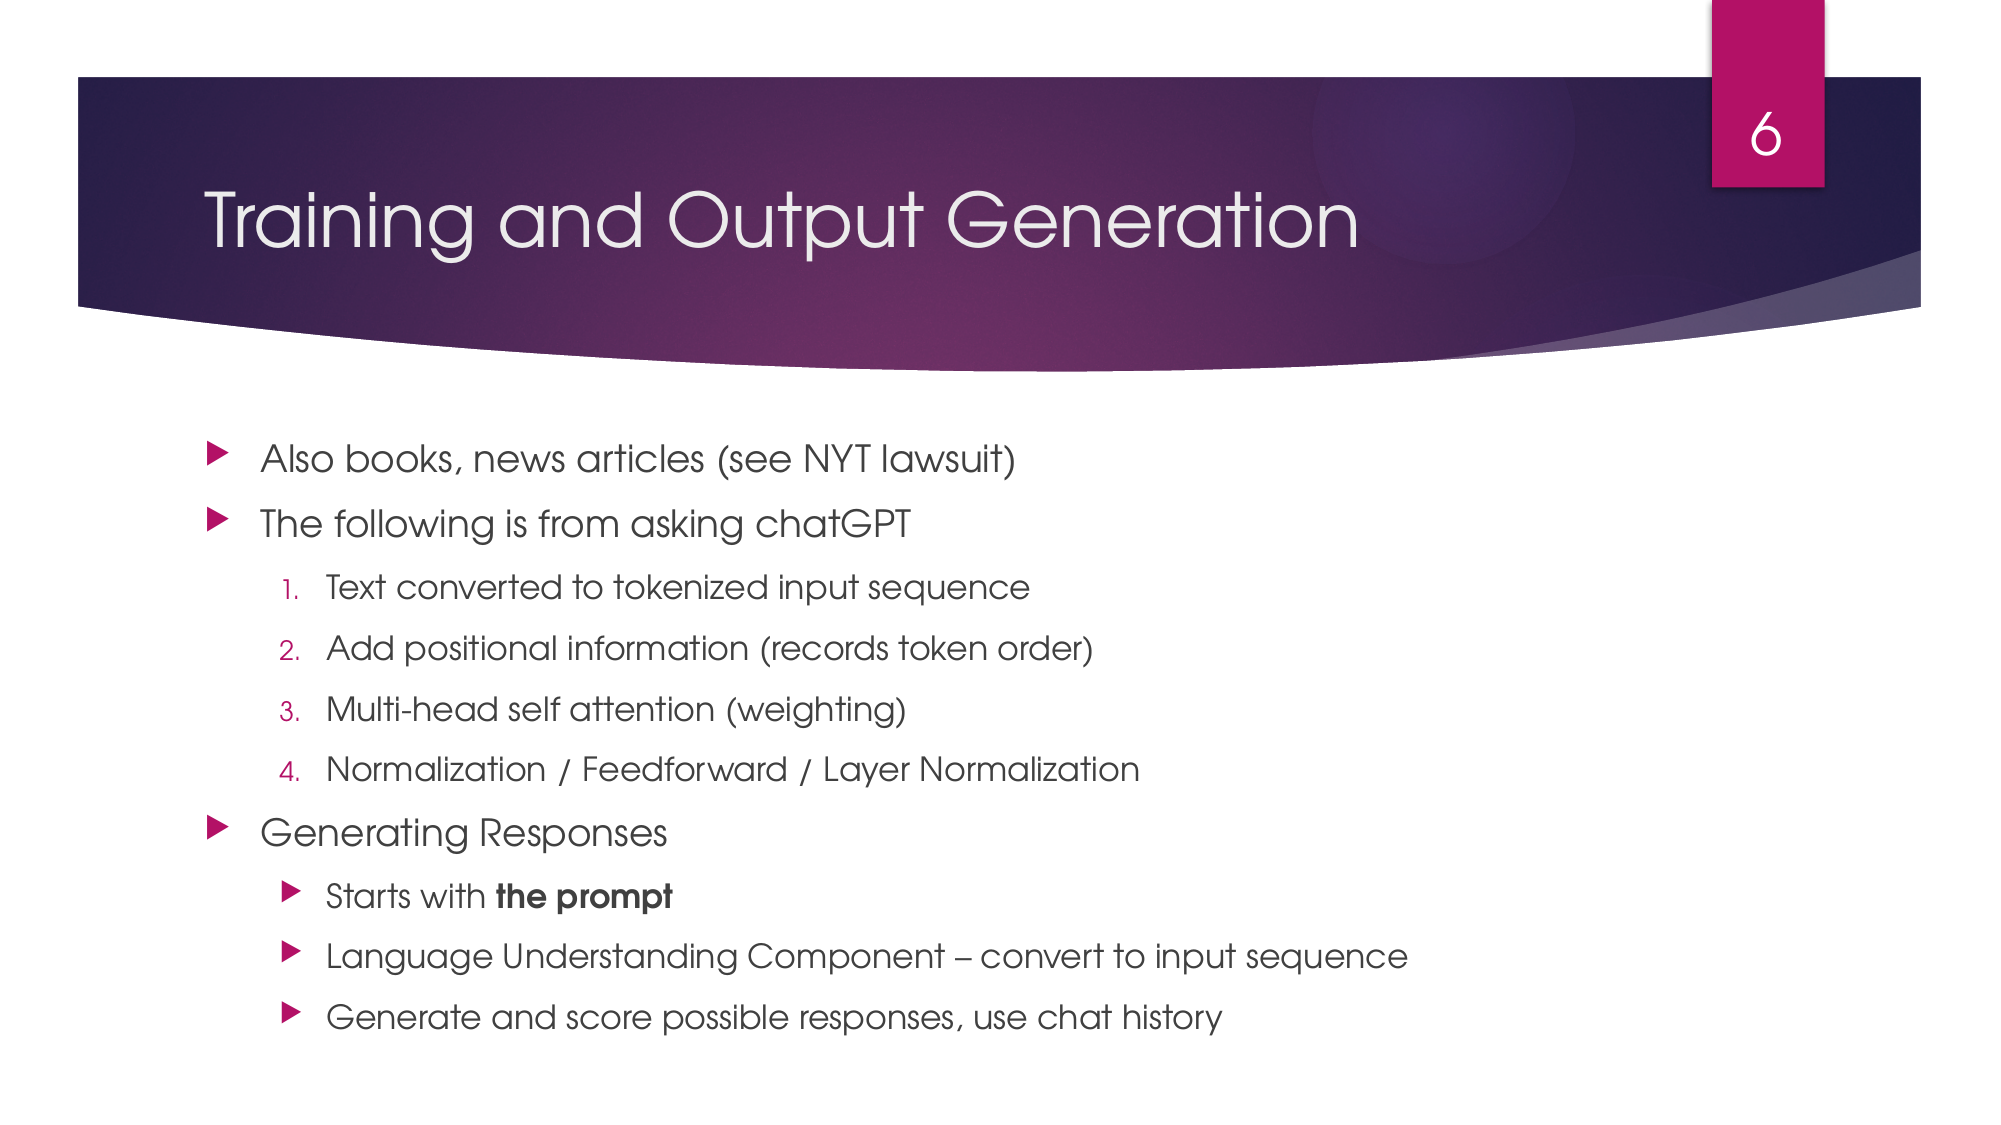

6
# Training and Output Generation
Also books, news articles (see NYT lawsuit)
The following is from asking chatGPT
Text converted to tokenized input sequence
Add positional information (records token order)
Multi-head self attention (weighting)
Normalization / Feedforward / Layer Normalization
Generating Responses
Starts with the prompt
Language Understanding Component – convert to input sequence
Generate and score possible responses, use chat history